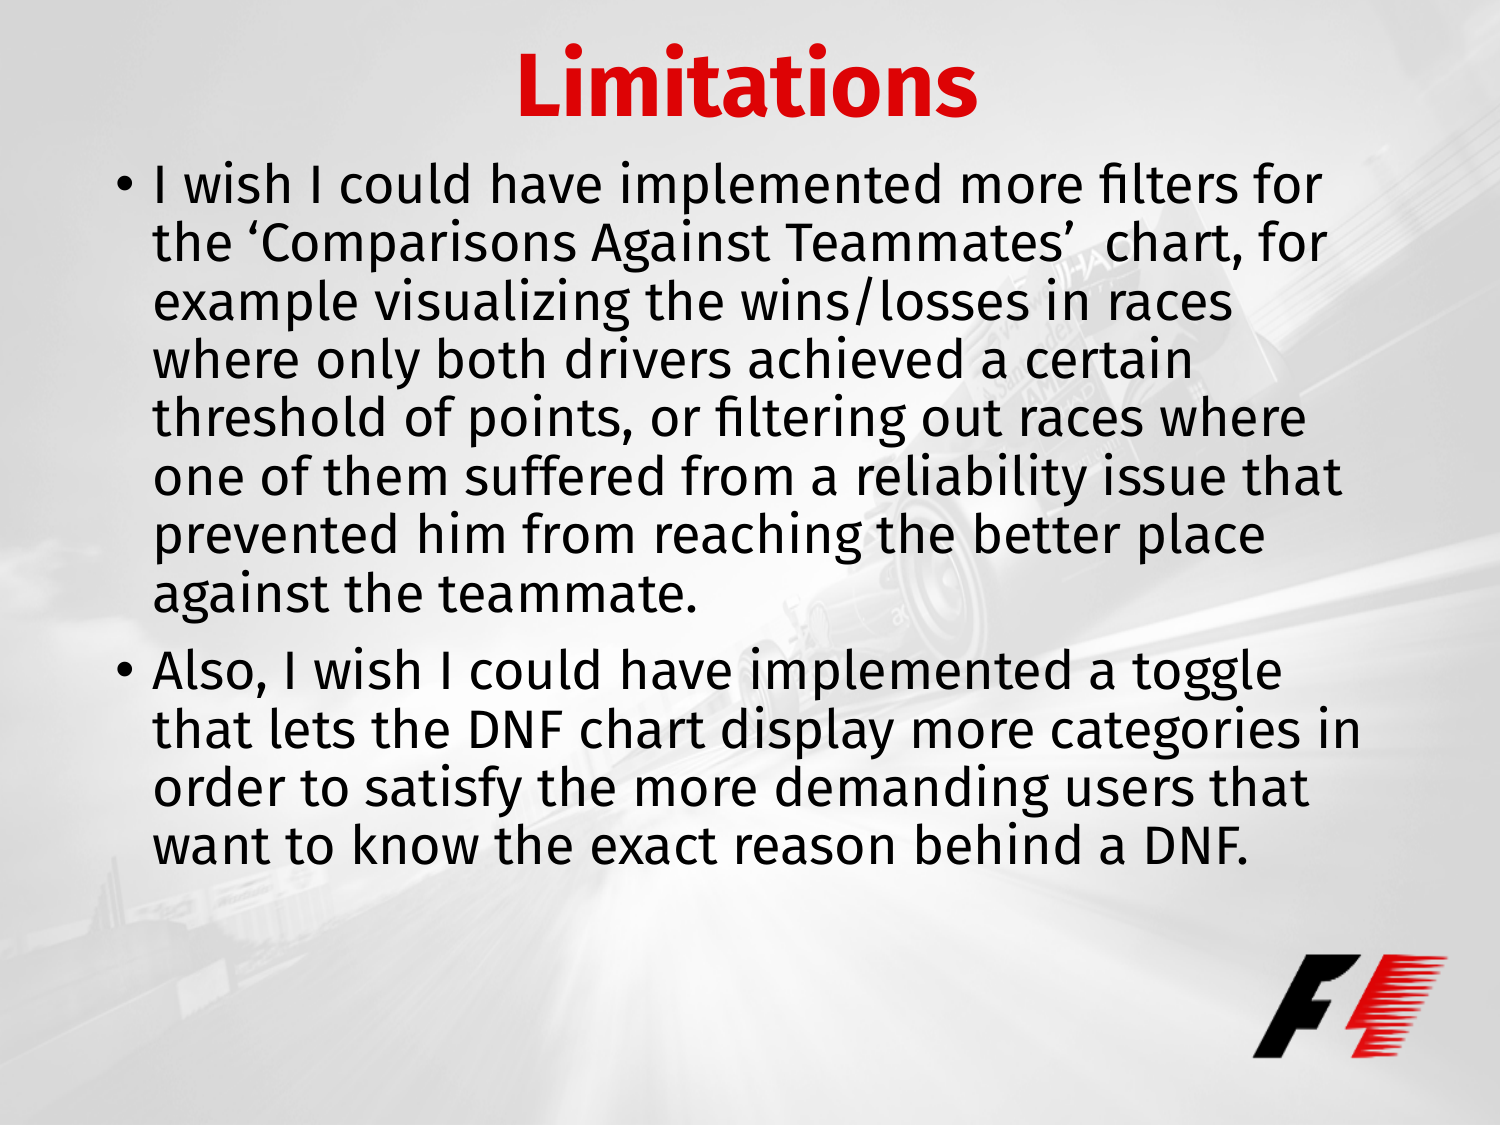

# Limitations
I wish I could have implemented more filters for the ‘Comparisons Against Teammates’  chart, for example visualizing the wins/losses in races where only both drivers achieved a certain threshold of points, or filtering out races where one of them suffered from a reliability issue that prevented him from reaching the better place against the teammate.
Also, I wish I could have implemented a toggle that lets the DNF chart display more categories in order to satisfy the more demanding users that want to know the exact reason behind a DNF.